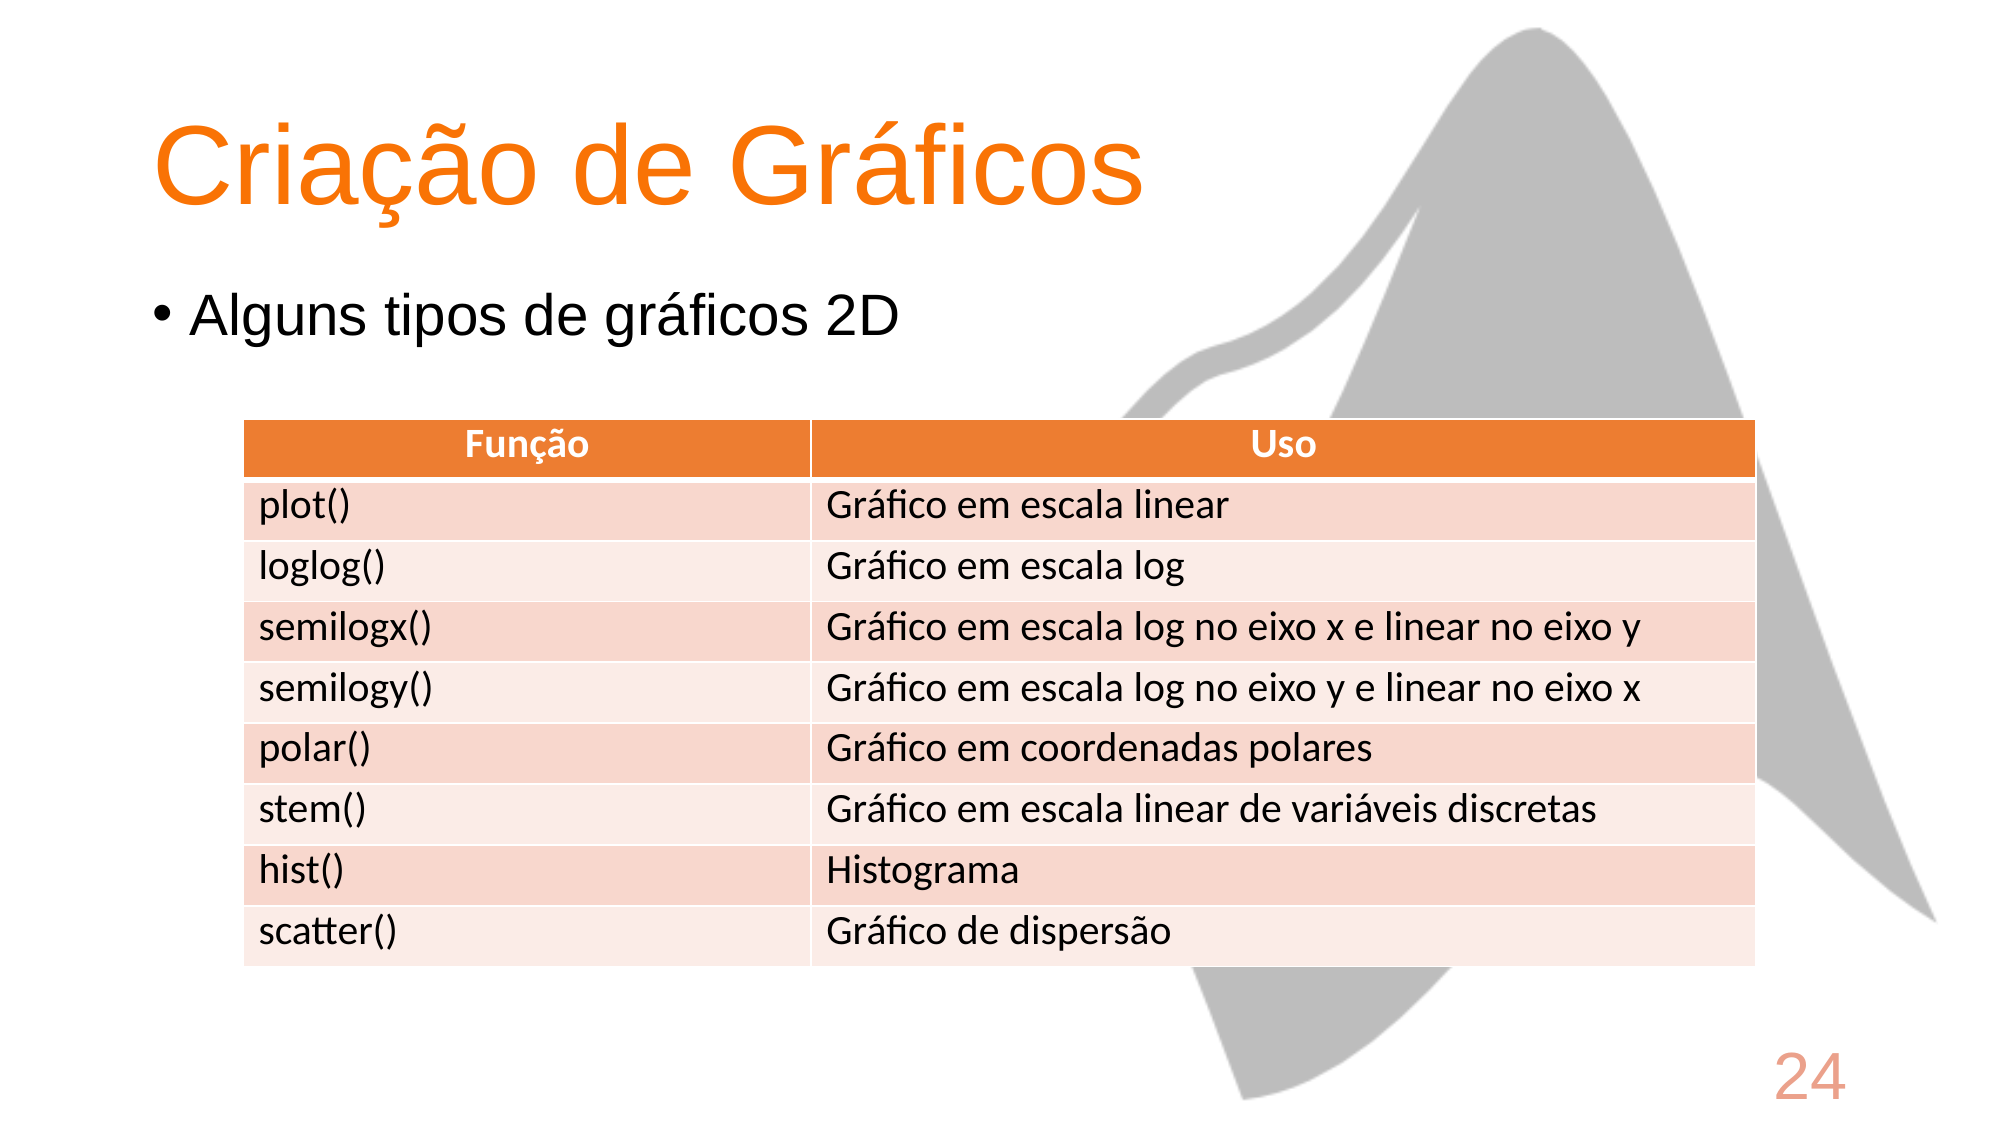

# Criação de Gráficos
Alguns tipos de gráficos 2D
| Função | Uso |
| --- | --- |
| plot() | Gráfico em escala linear |
| loglog() | Gráfico em escala log |
| semilogx() | Gráfico em escala log no eixo x e linear no eixo y |
| semilogy() | Gráfico em escala log no eixo y e linear no eixo x |
| polar() | Gráfico em coordenadas polares |
| stem() | Gráfico em escala linear de variáveis discretas |
| hist() | Histograma |
| scatter() | Gráfico de dispersão |
24